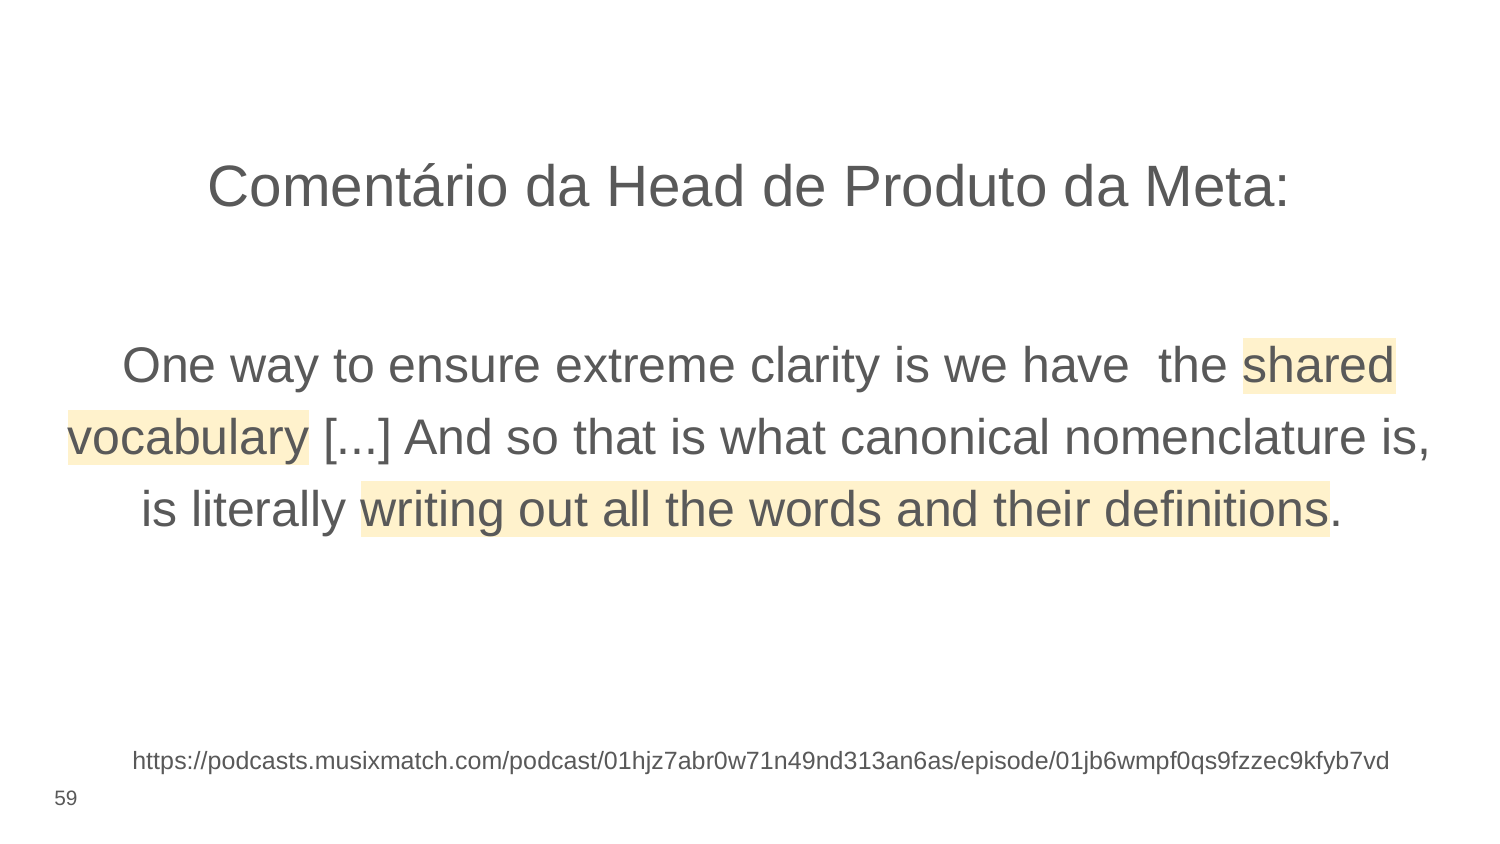

# Comentário da Head de Produto da Meta: One way to ensure extreme clarity is we have  the shared vocabulary [...] And so that is what canonical nomenclature is, is literally writing out all the words and their definitions.
https://podcasts.musixmatch.com/podcast/01hjz7abr0w71n49nd313an6as/episode/01jb6wmpf0qs9fzzec9kfyb7vd
59